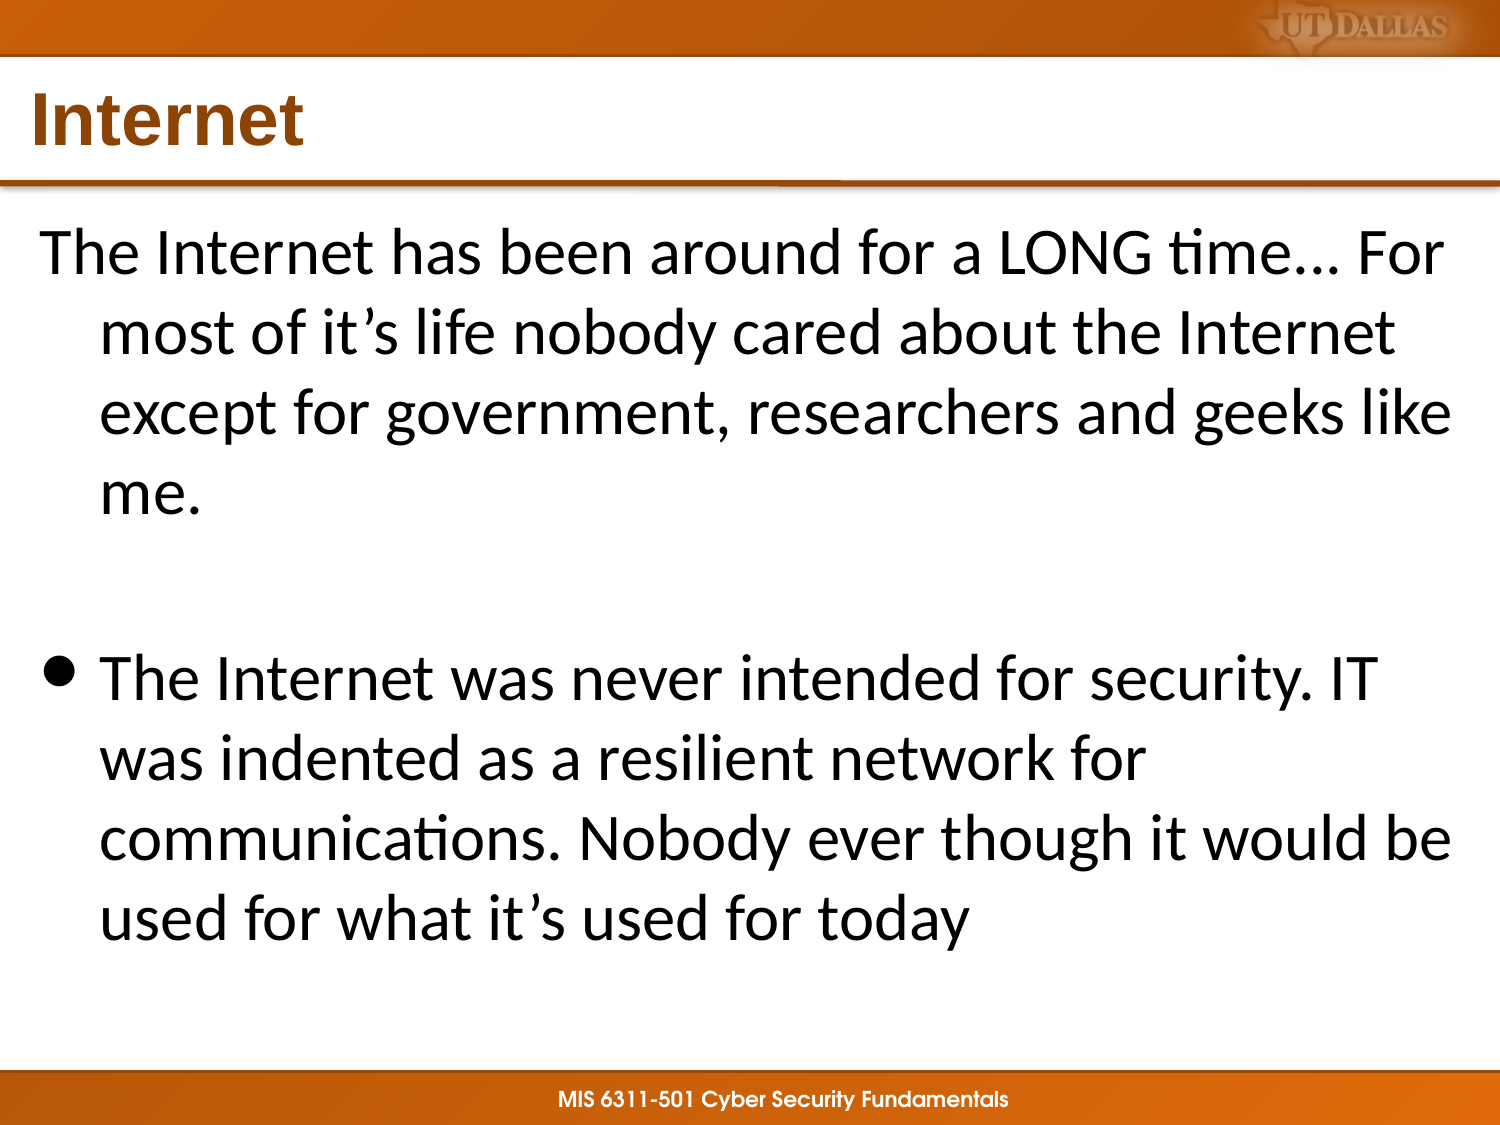

# Internet
The Internet has been around for a LONG time... For most of it’s life nobody cared about the Internet except for government, researchers and geeks like me.

The Internet was never intended for security. IT was indented as a resilient network for communications. Nobody ever though it would be used for what it’s used for today